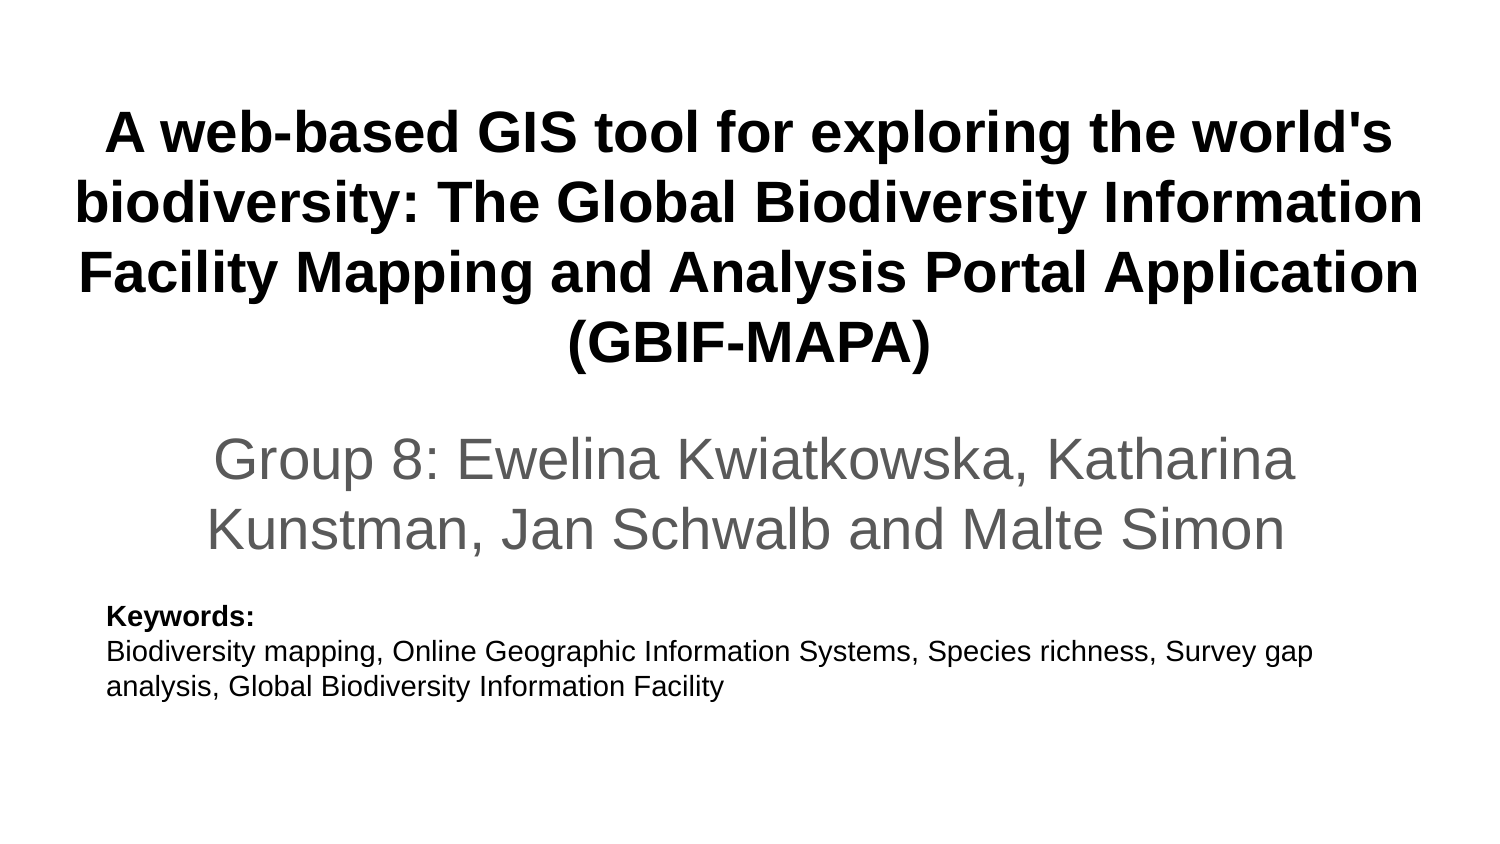

# A web-based GIS tool for exploring the world's biodiversity: The Global Biodiversity Information Facility Mapping and Analysis Portal Application (GBIF-MAPA)
Group 8: Ewelina Kwiatkowska, Katharina Kunstman, Jan Schwalb and Malte Simon
Keywords:
Biodiversity mapping, Online Geographic Information Systems, Species richness, Survey gap analysis, Global Biodiversity Information Facility